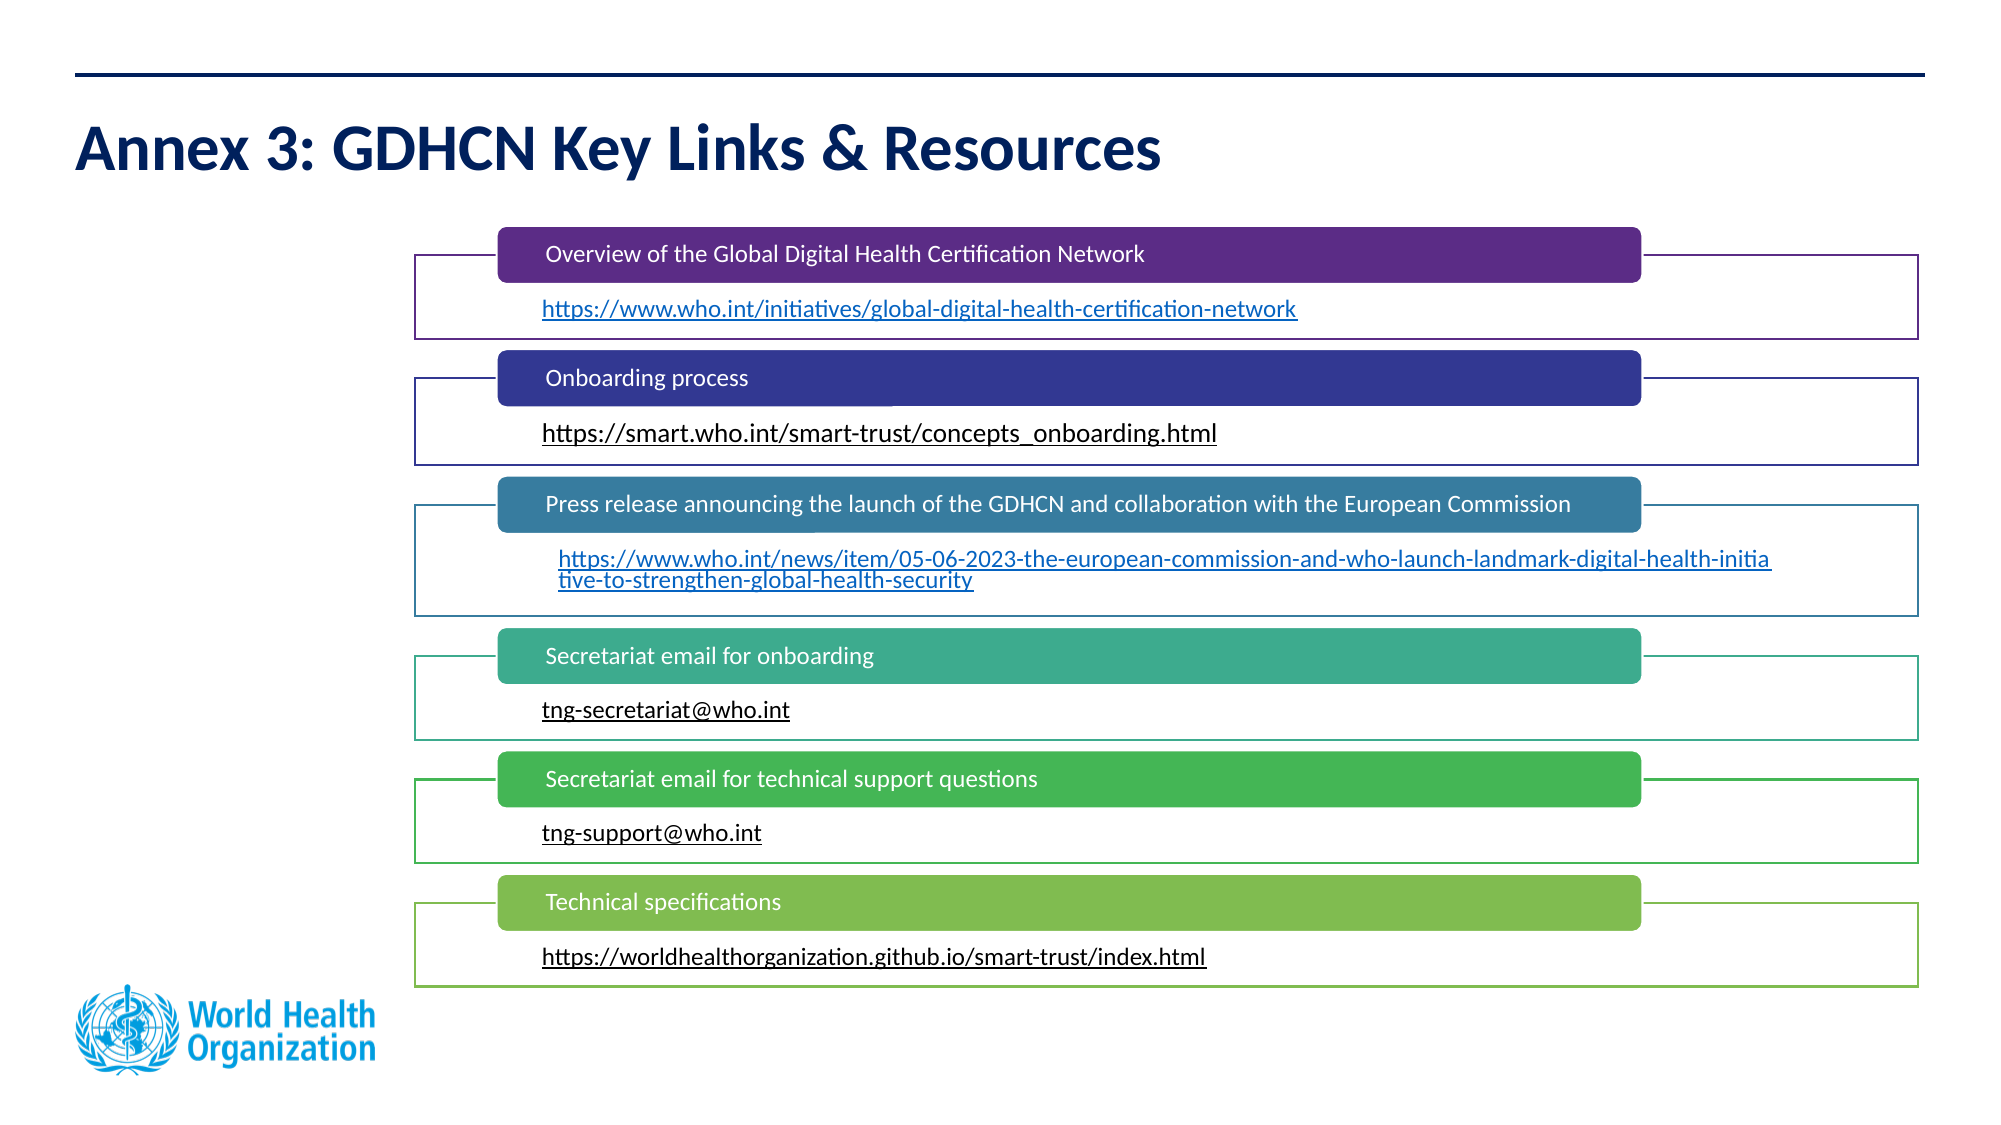

https://www.who.int/initiatives/global-digital-health-certification-network
Overview of the Global Digital Health Certification Network
https://smart.who.int/smart-trust/concepts_onboarding.html
Onboarding process
https://www.who.int/news/item/05-06-2023-the-european-commission-and-who-launch-landmark-digital-health-initiative-to-strengthen-global-health-security
Press release announcing the launch of the GDHCN and collaboration with the European Commission
tng-secretariat@who.int
Secretariat email for onboarding
tng-support@who.int
Secretariat email for technical support questions
https://worldhealthorganization.github.io/smart-trust/index.html
Technical specifications
# Annex 3: GDHCN Key Links & Resources